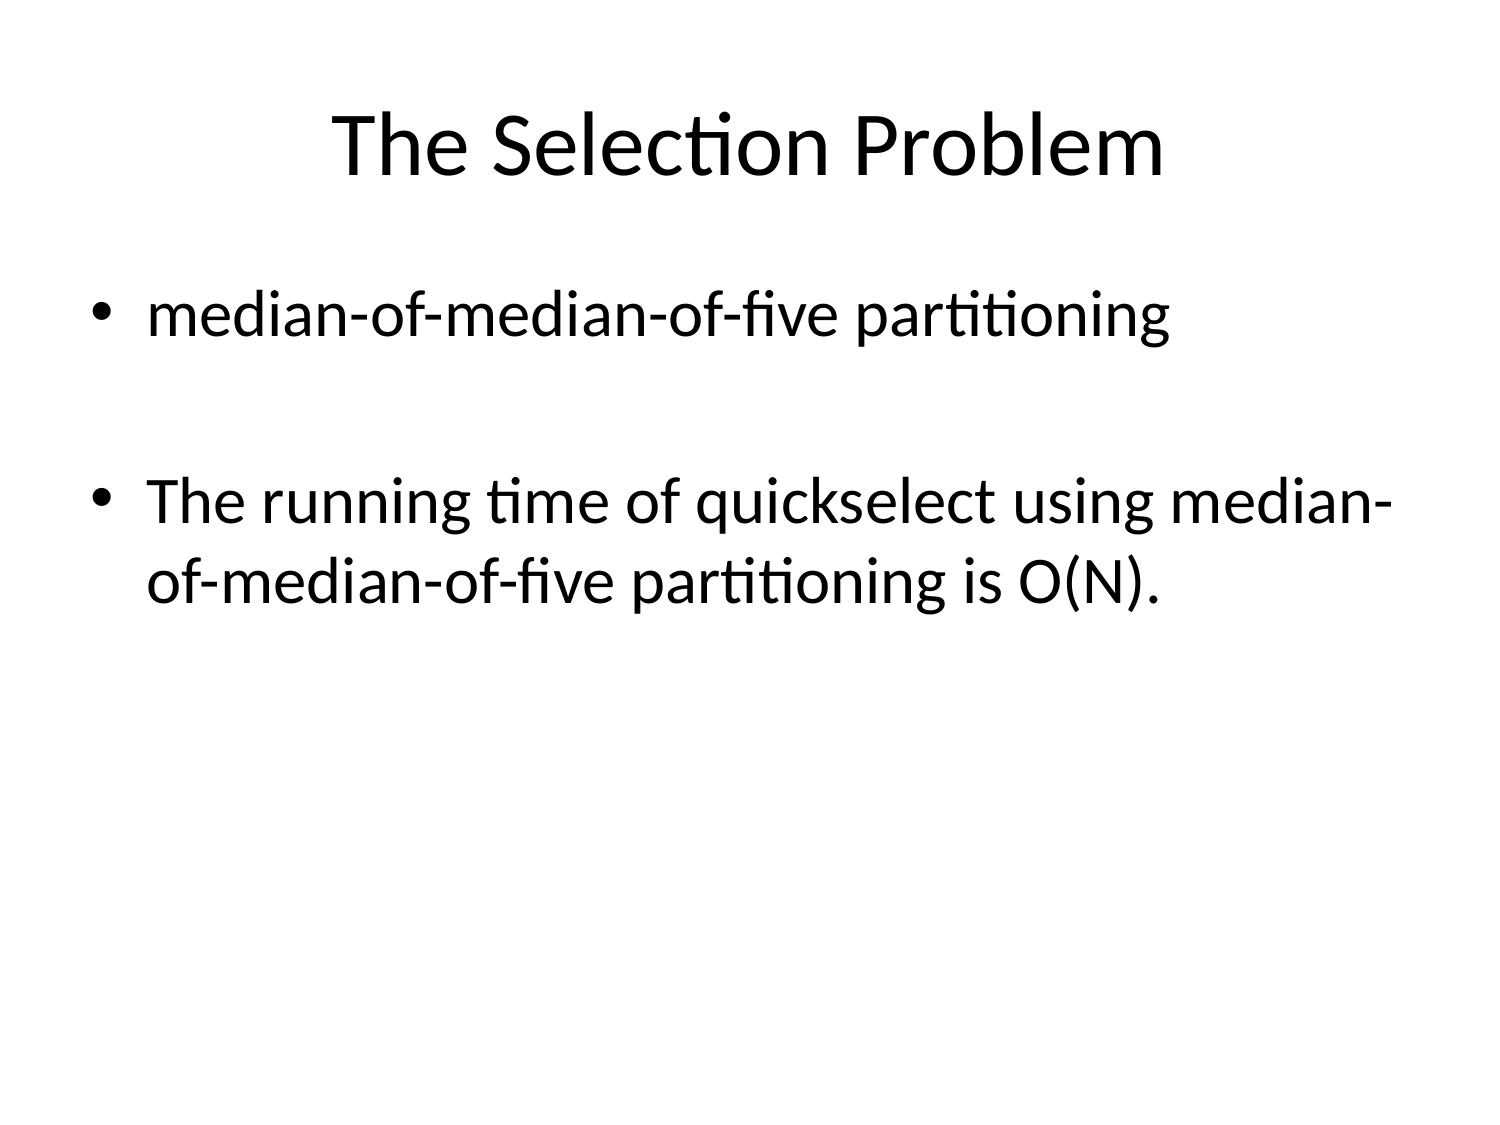

# The Selection Problem
median-of-median-of-five partitioning

The running time of quickselect using median-of-median-of-five partitioning is O(N).